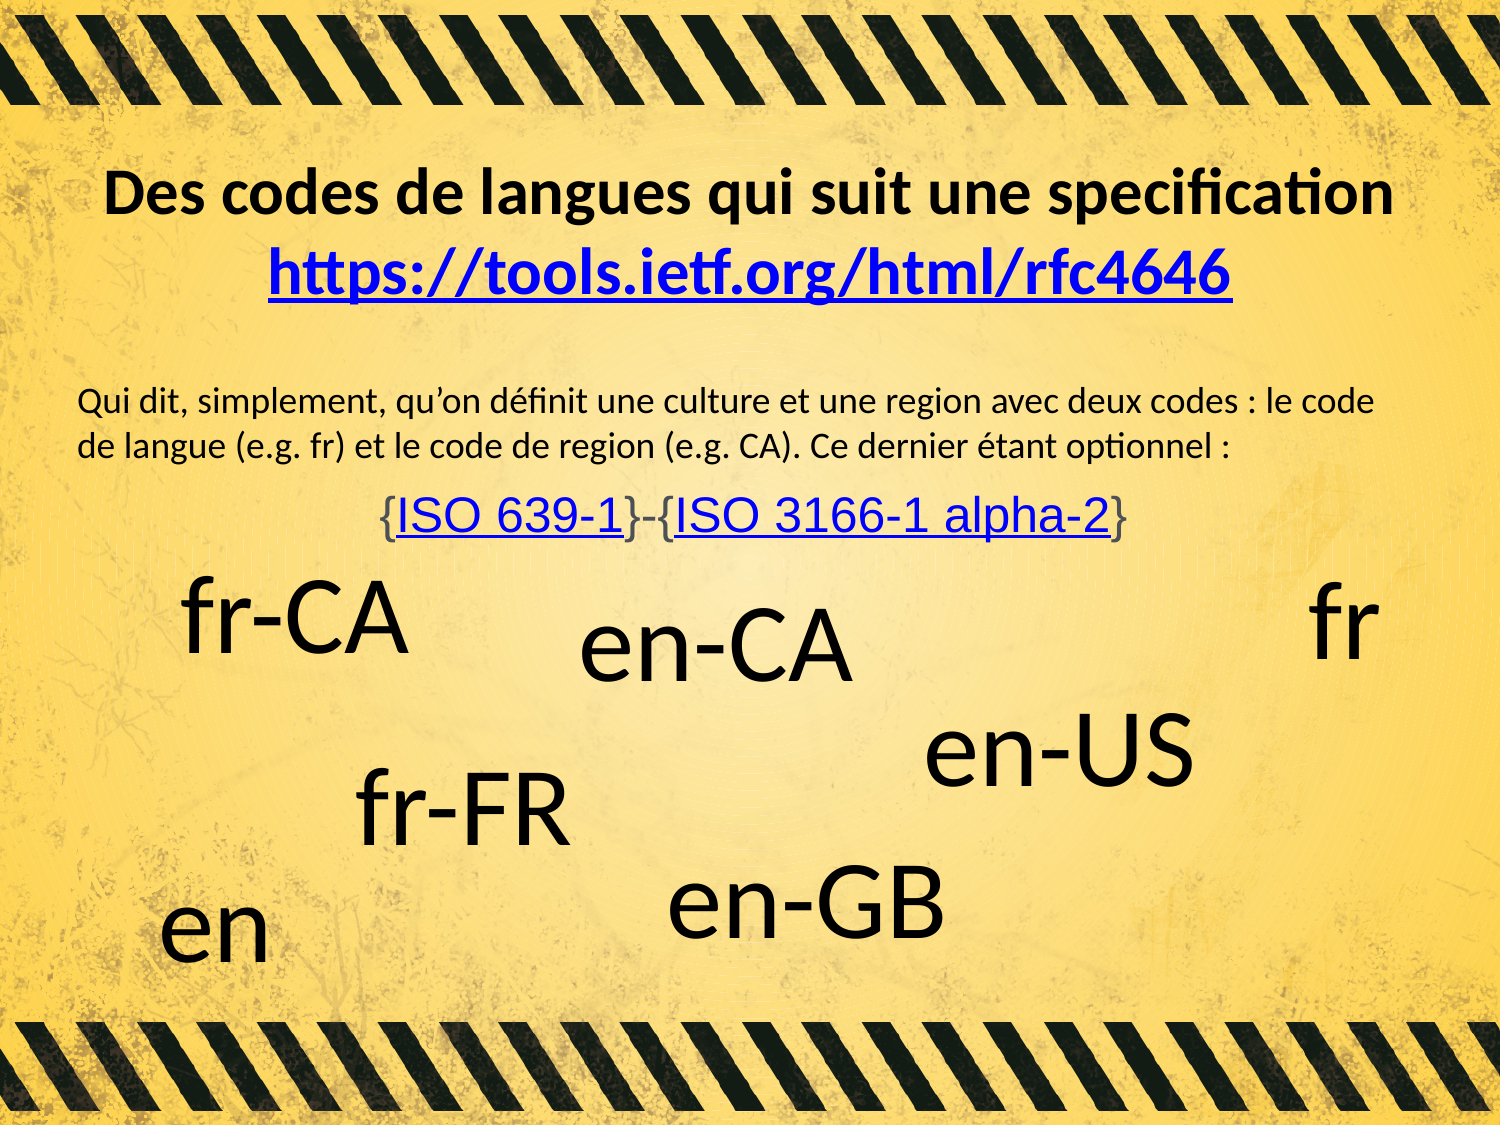

# Des codes de langues qui suit une specification https://tools.ietf.org/html/rfc4646
Qui dit, simplement, qu’on définit une culture et une region avec deux codes : le code de langue (e.g. fr) et le code de region (e.g. CA). Ce dernier étant optionnel :
{ISO 639-1}-{ISO 3166-1 alpha-2}
fr-CA
fr
en-CA
en-US
fr-FR
en-GB
en